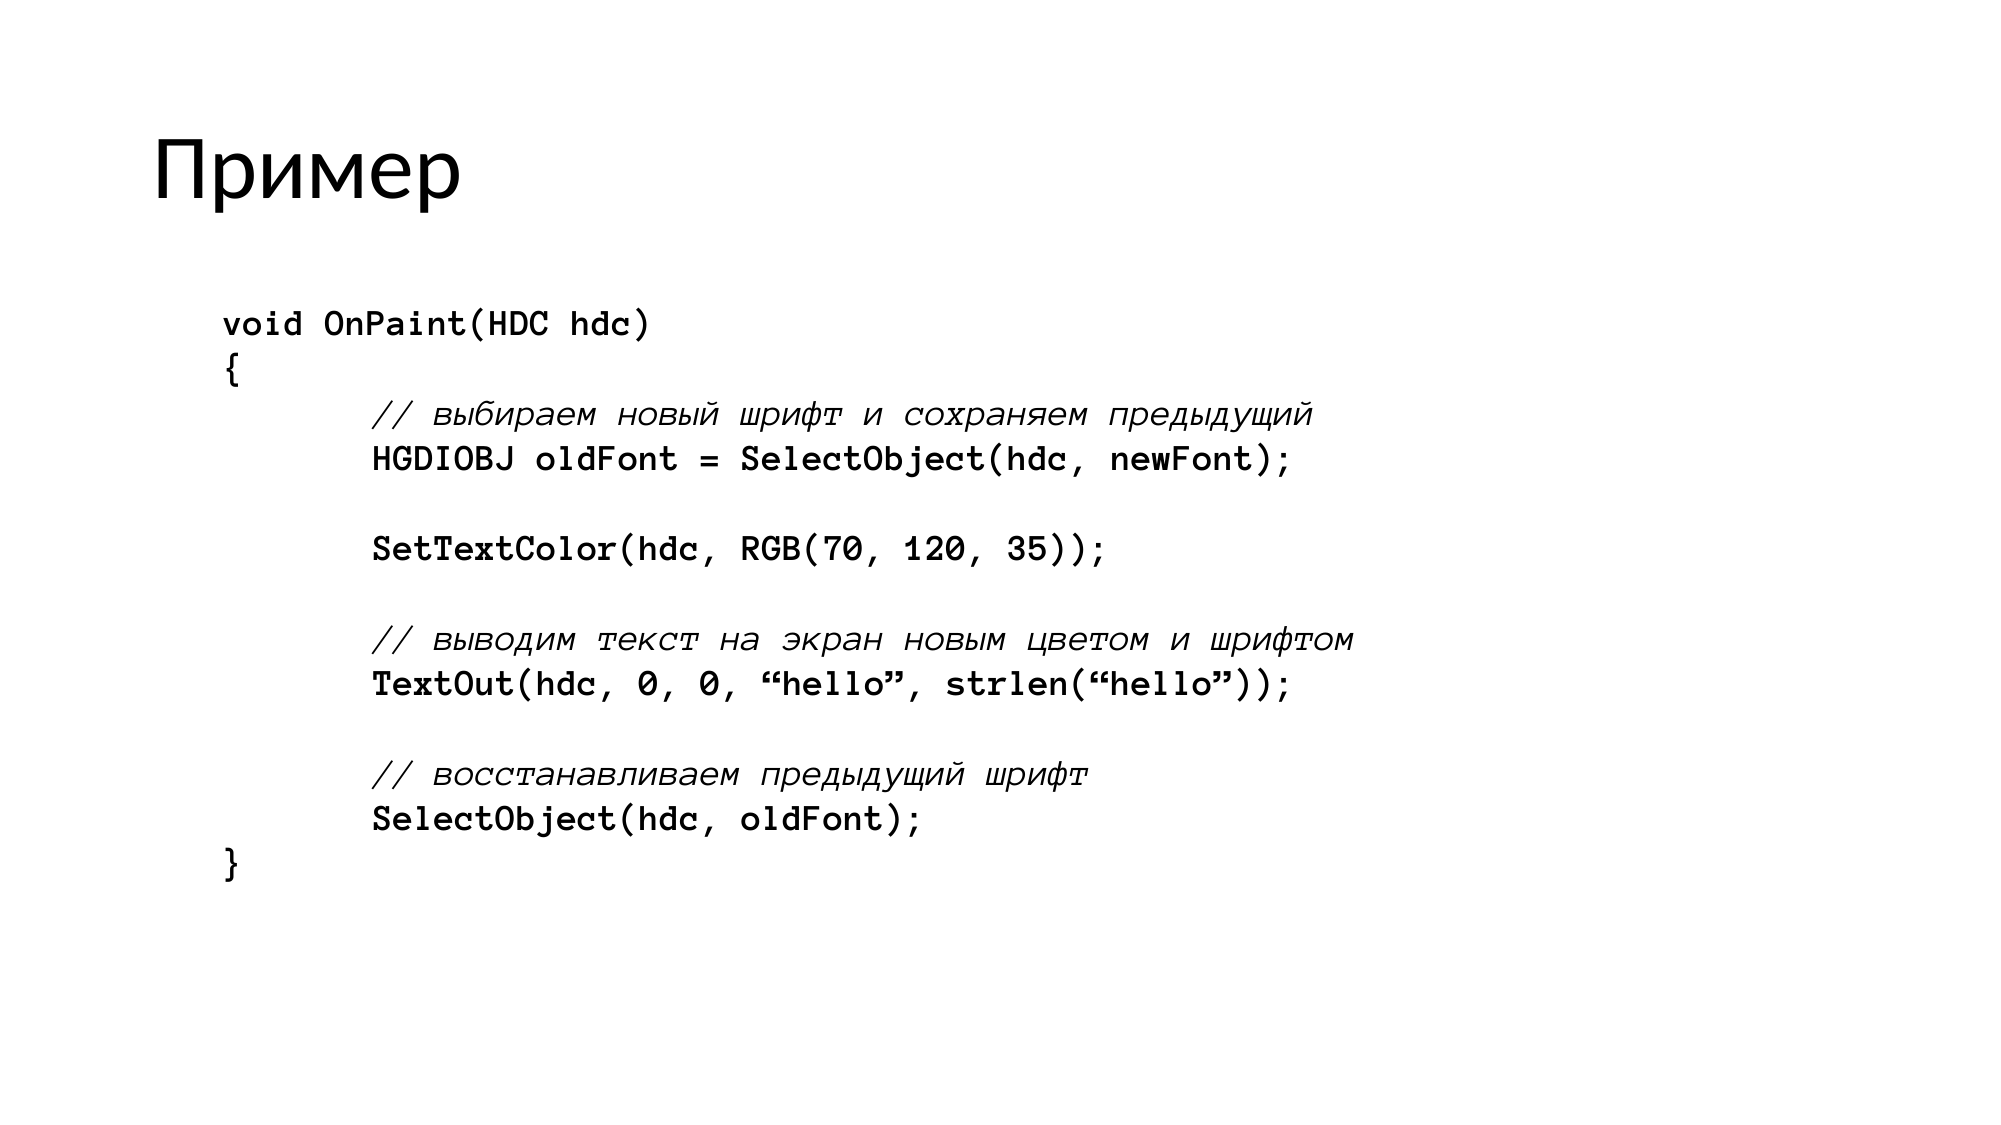

# Пример
void OnPaint(HDC hdc)
{
	// выбираем новый шрифт и сохраняем предыдущий
	HGDIOBJ oldFont = SelectObject(hdc, newFont);

	SetTextColor(hdc, RGB(70, 120, 35));

	// выводим текст на экран новым цветом и шрифтом
	TextOut(hdc, 0, 0, “hello”, strlen(“hello”));

	// восстанавливаем предыдущий шрифт
	SelectObject(hdc, oldFont);
}